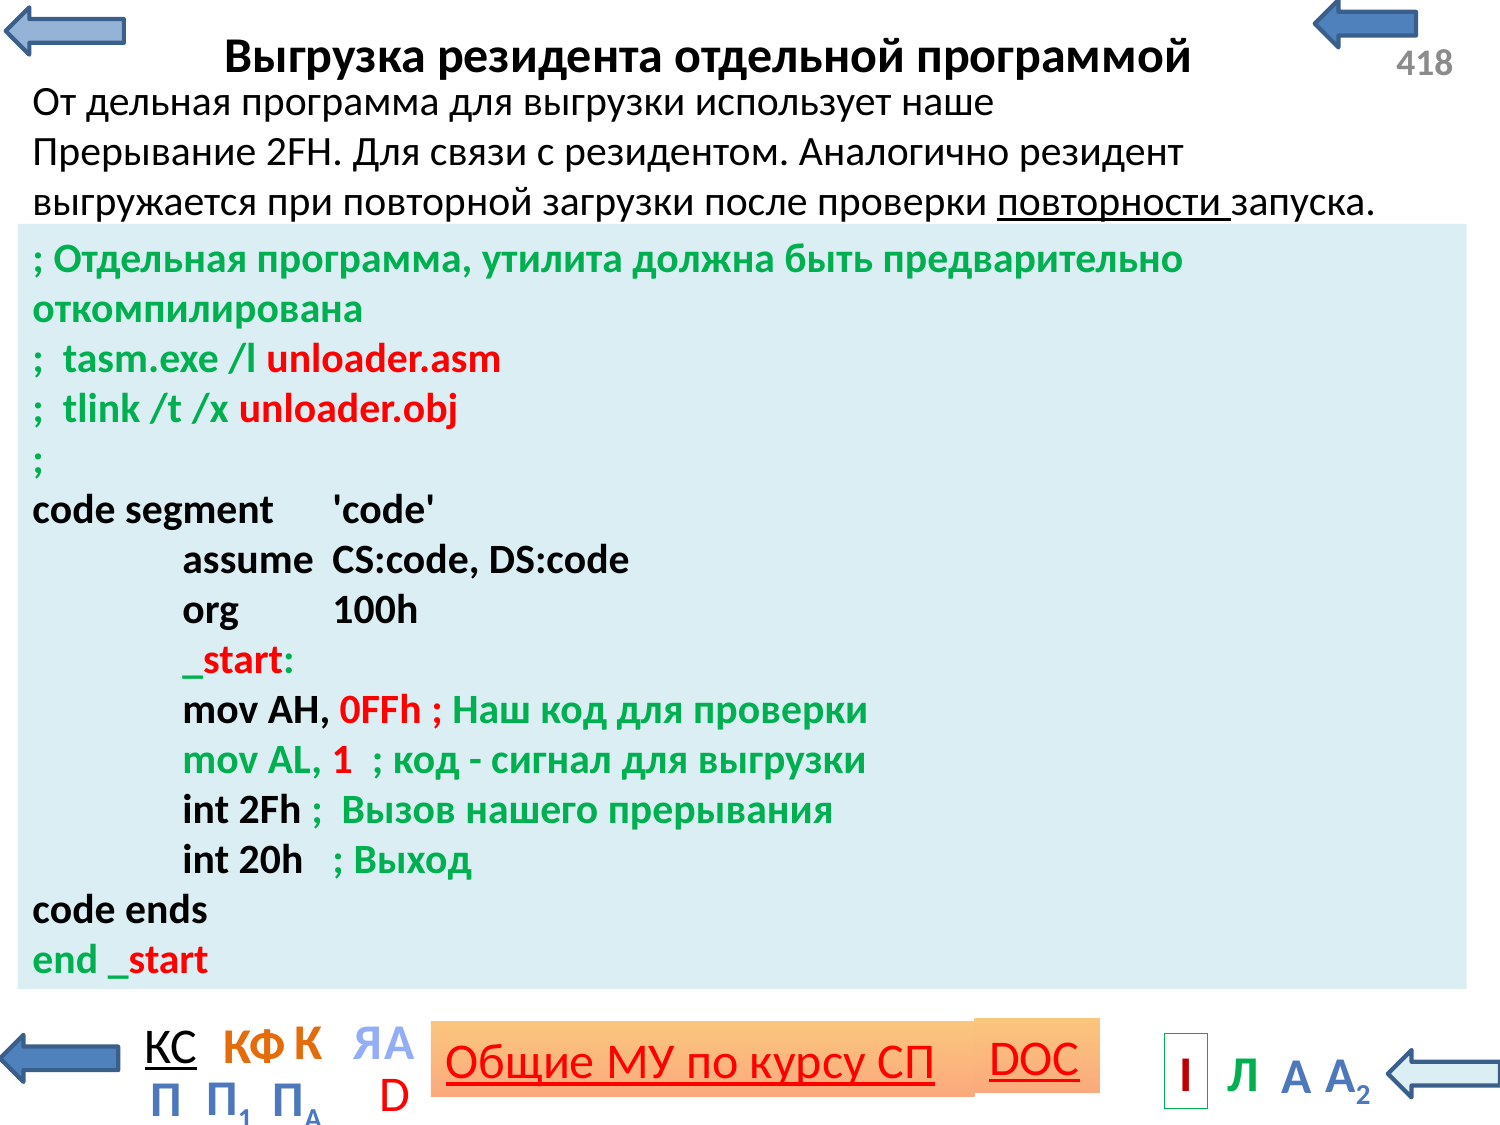

# Выгрузка резидента отдельной программой
От дельная программа для выгрузки использует наше
Прерывание 2FH. Для связи с резидентом. Аналогично резидент выгружается при повторной загрузки после проверки повторности запуска.
; Отдельная программа, утилита должна быть предварительно откомпилирована
;  tasm.exe /l unloader.asm
;  tlink /t /x unloader.obj
;
code segment	'code'
	assume	CS:code, DS:code
	org	100h
	_start:
	mov AH, 0FFh ; Наш код для проверки
	mov AL, 1  ; код - сигнал для выгрузки
	int 2Fh ; ­ Вызов нашего прерывания
	int 20h	; Выход
code ends
end _start